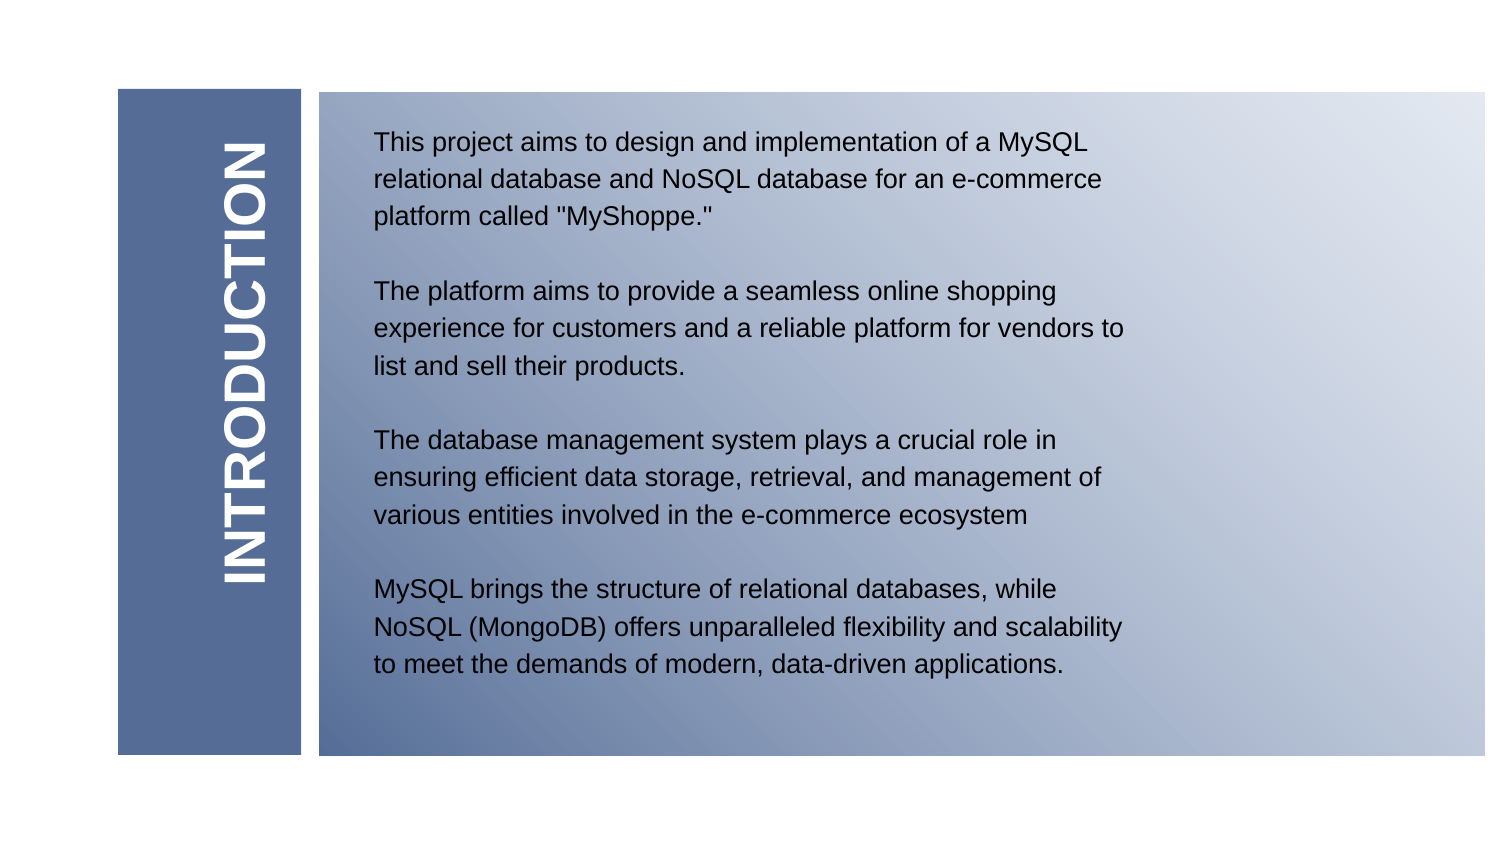

This project aims to design and implementation of a MySQL relational database and NoSQL database for an e-commerce platform called "MyShoppe."

The platform aims to provide a seamless online shopping experience for customers and a reliable platform for vendors to list and sell their products.

The database management system plays a crucial role in ensuring efficient data storage, retrieval, and management of various entities involved in the e-commerce ecosystem

MySQL brings the structure of relational databases, while NoSQL (MongoDB) offers unparalleled flexibility and scalability to meet the demands of modern, data-driven applications.

# INTRODUCTION